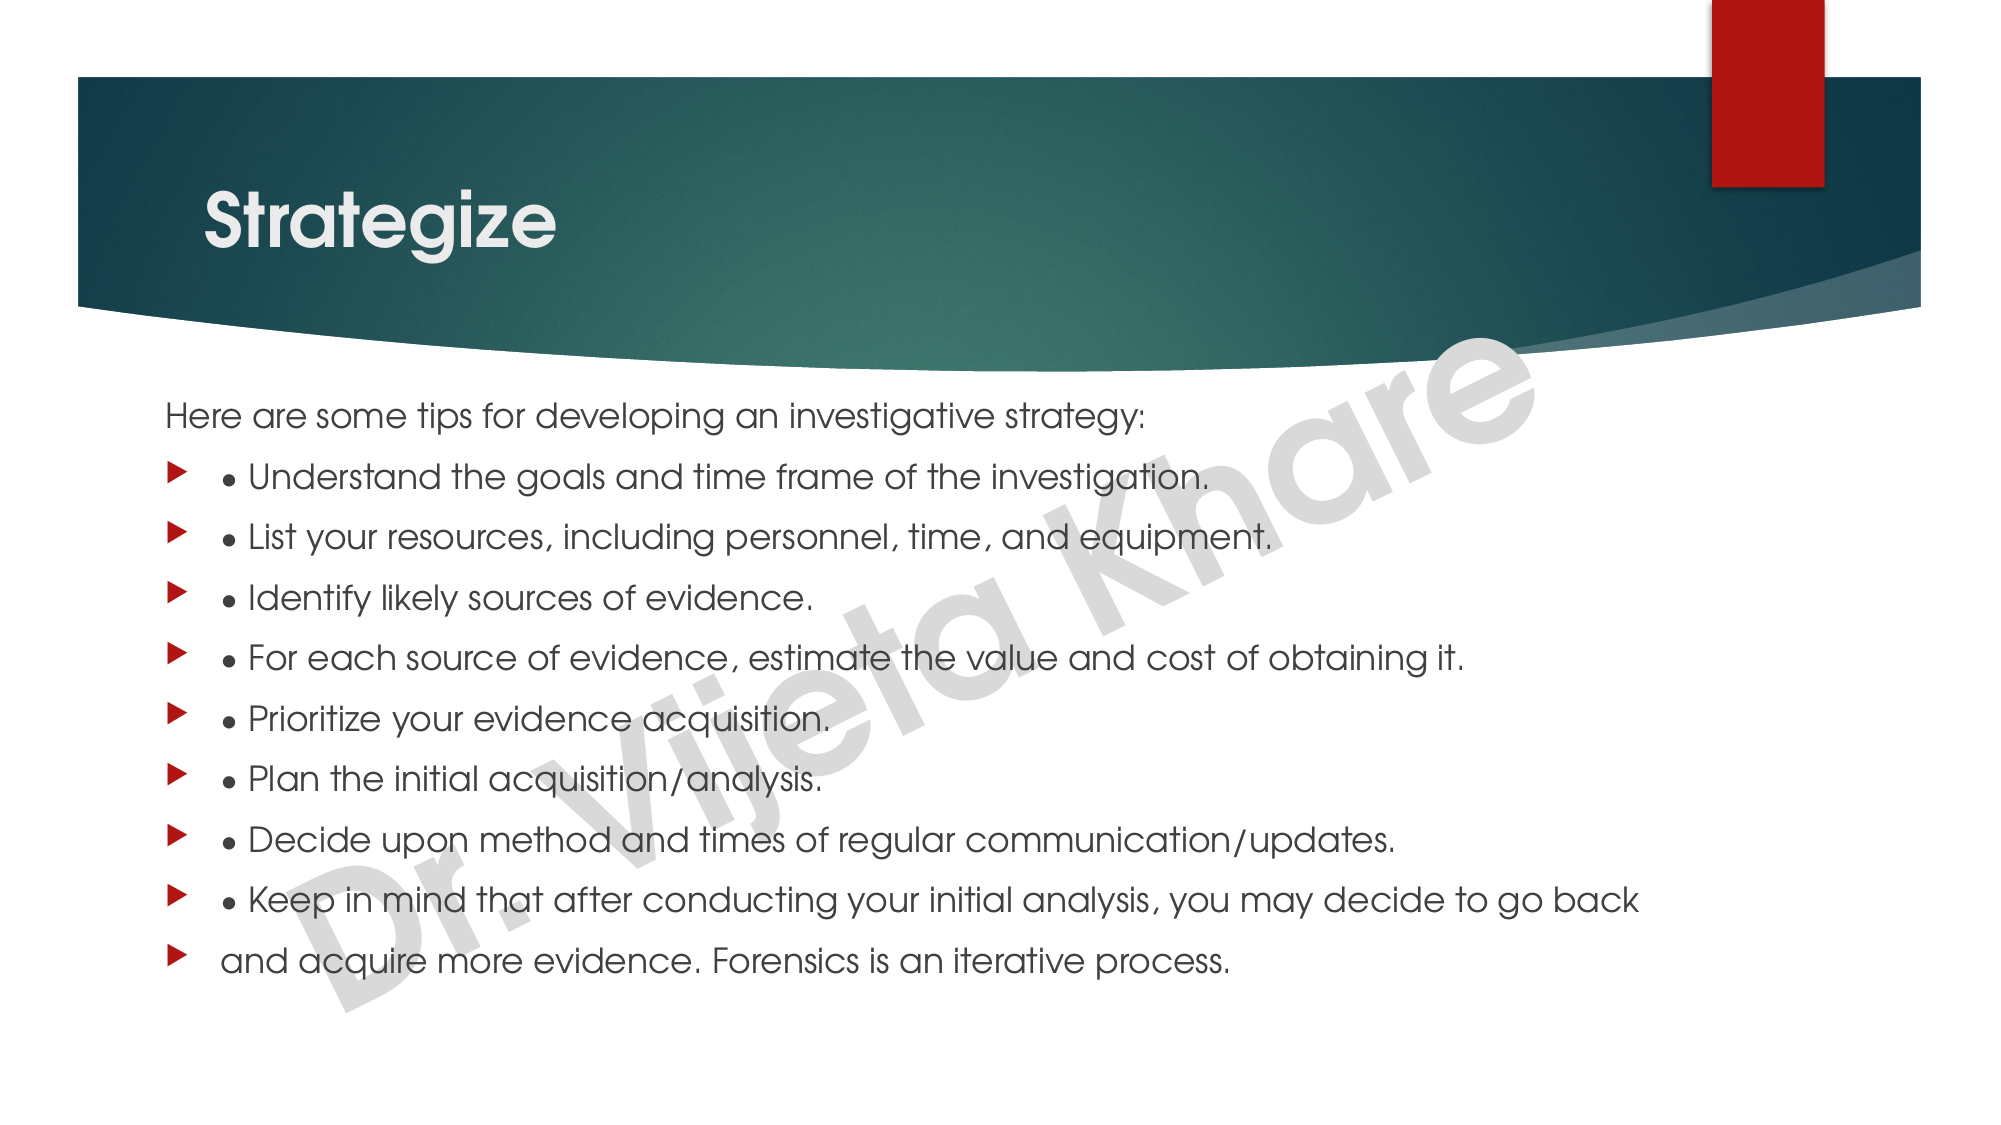

# Strategize
Here are some tips for developing an investigative strategy:
• Understand the goals and time frame of the investigation.
• List your resources, including personnel, time, and equipment.
• Identify likely sources of evidence.
• For each source of evidence, estimate the value and cost of obtaining it.
• Prioritize your evidence acquisition.
• Plan the initial acquisition/analysis.
• Decide upon method and times of regular communication/updates.
• Keep in mind that after conducting your initial analysis, you may decide to go back
and acquire more evidence. Forensics is an iterative process.